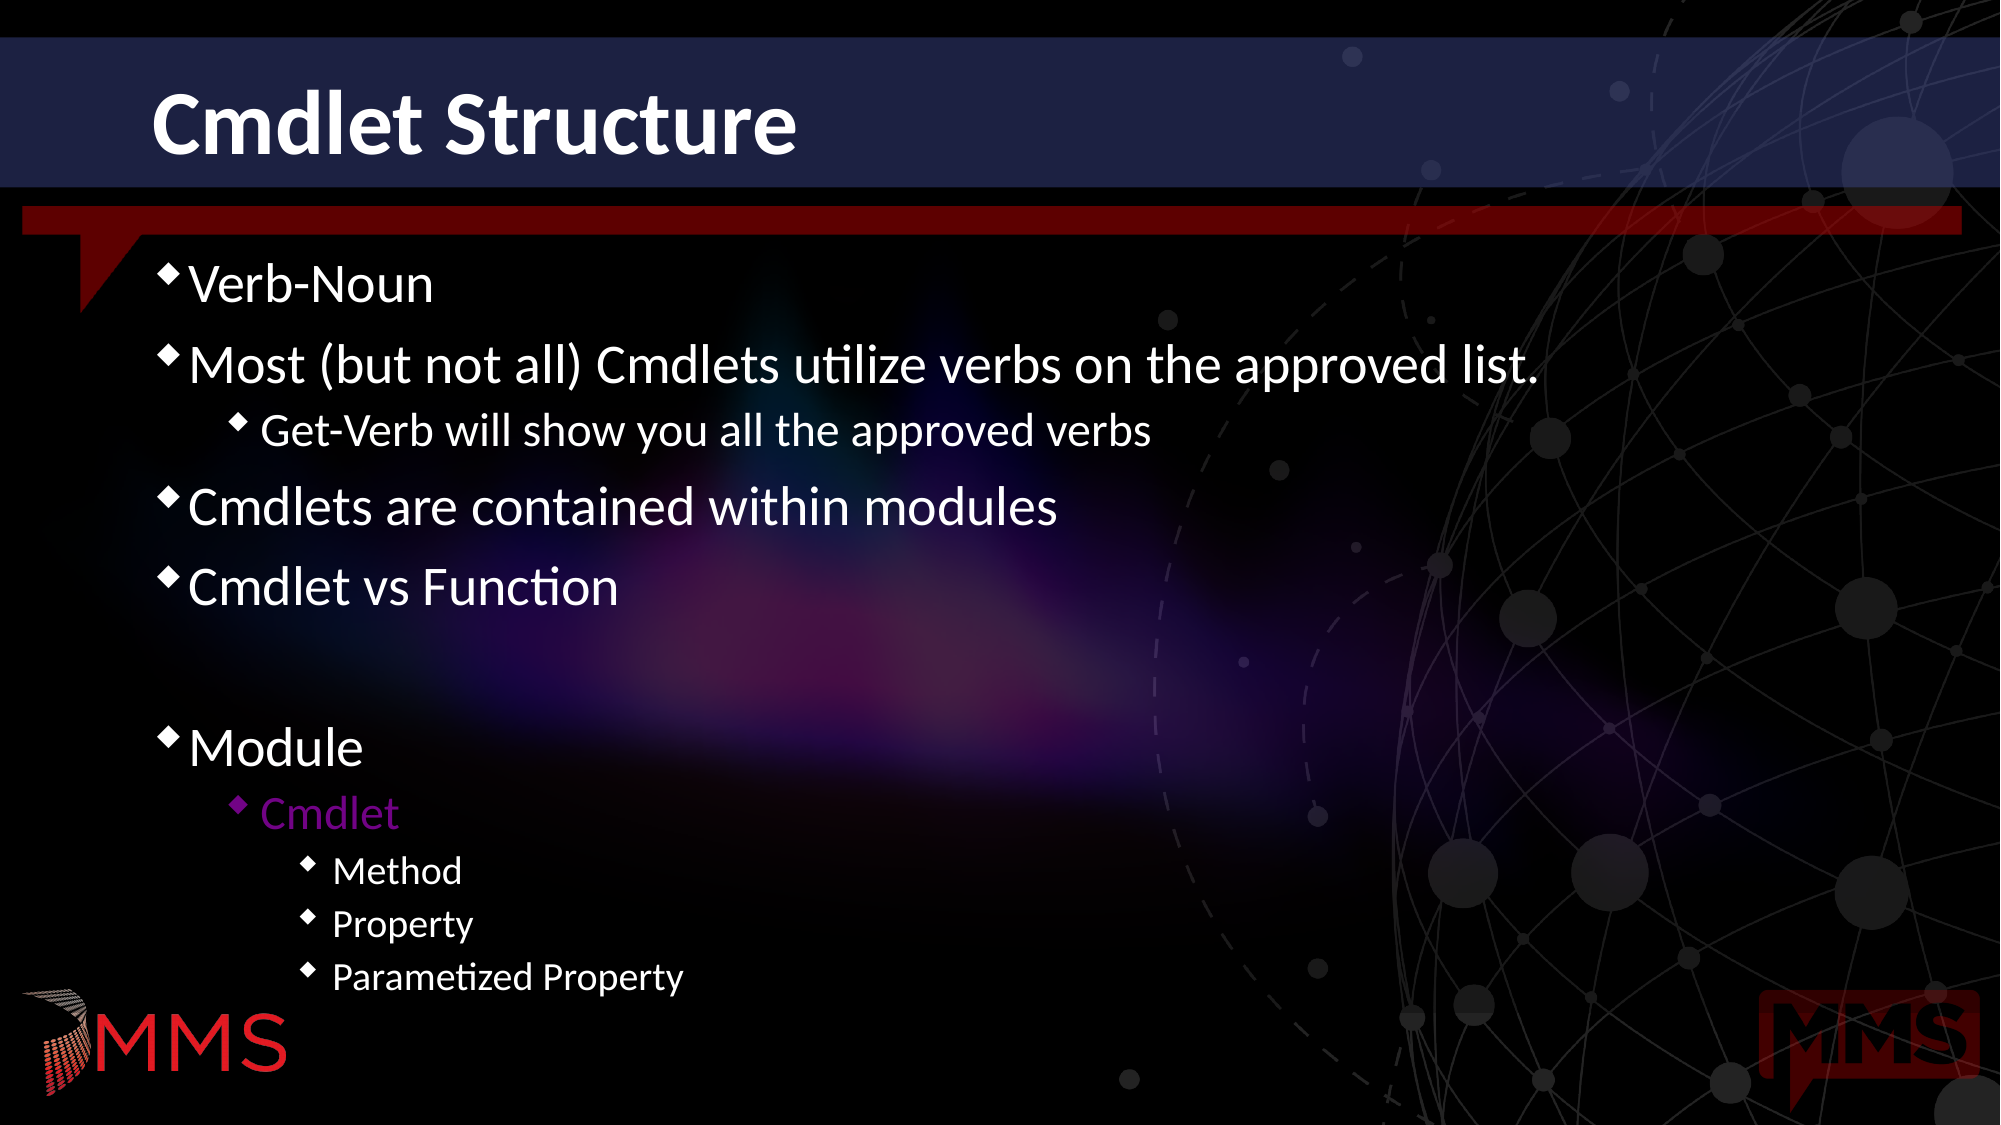

# Cmdlet Structure
Verb-Noun
Most (but not all) Cmdlets utilize verbs on the approved list.
Get-Verb will show you all the approved verbs
Cmdlets are contained within modules
Cmdlet vs Function

Module
Cmdlet
Method
Property
Parametized Property